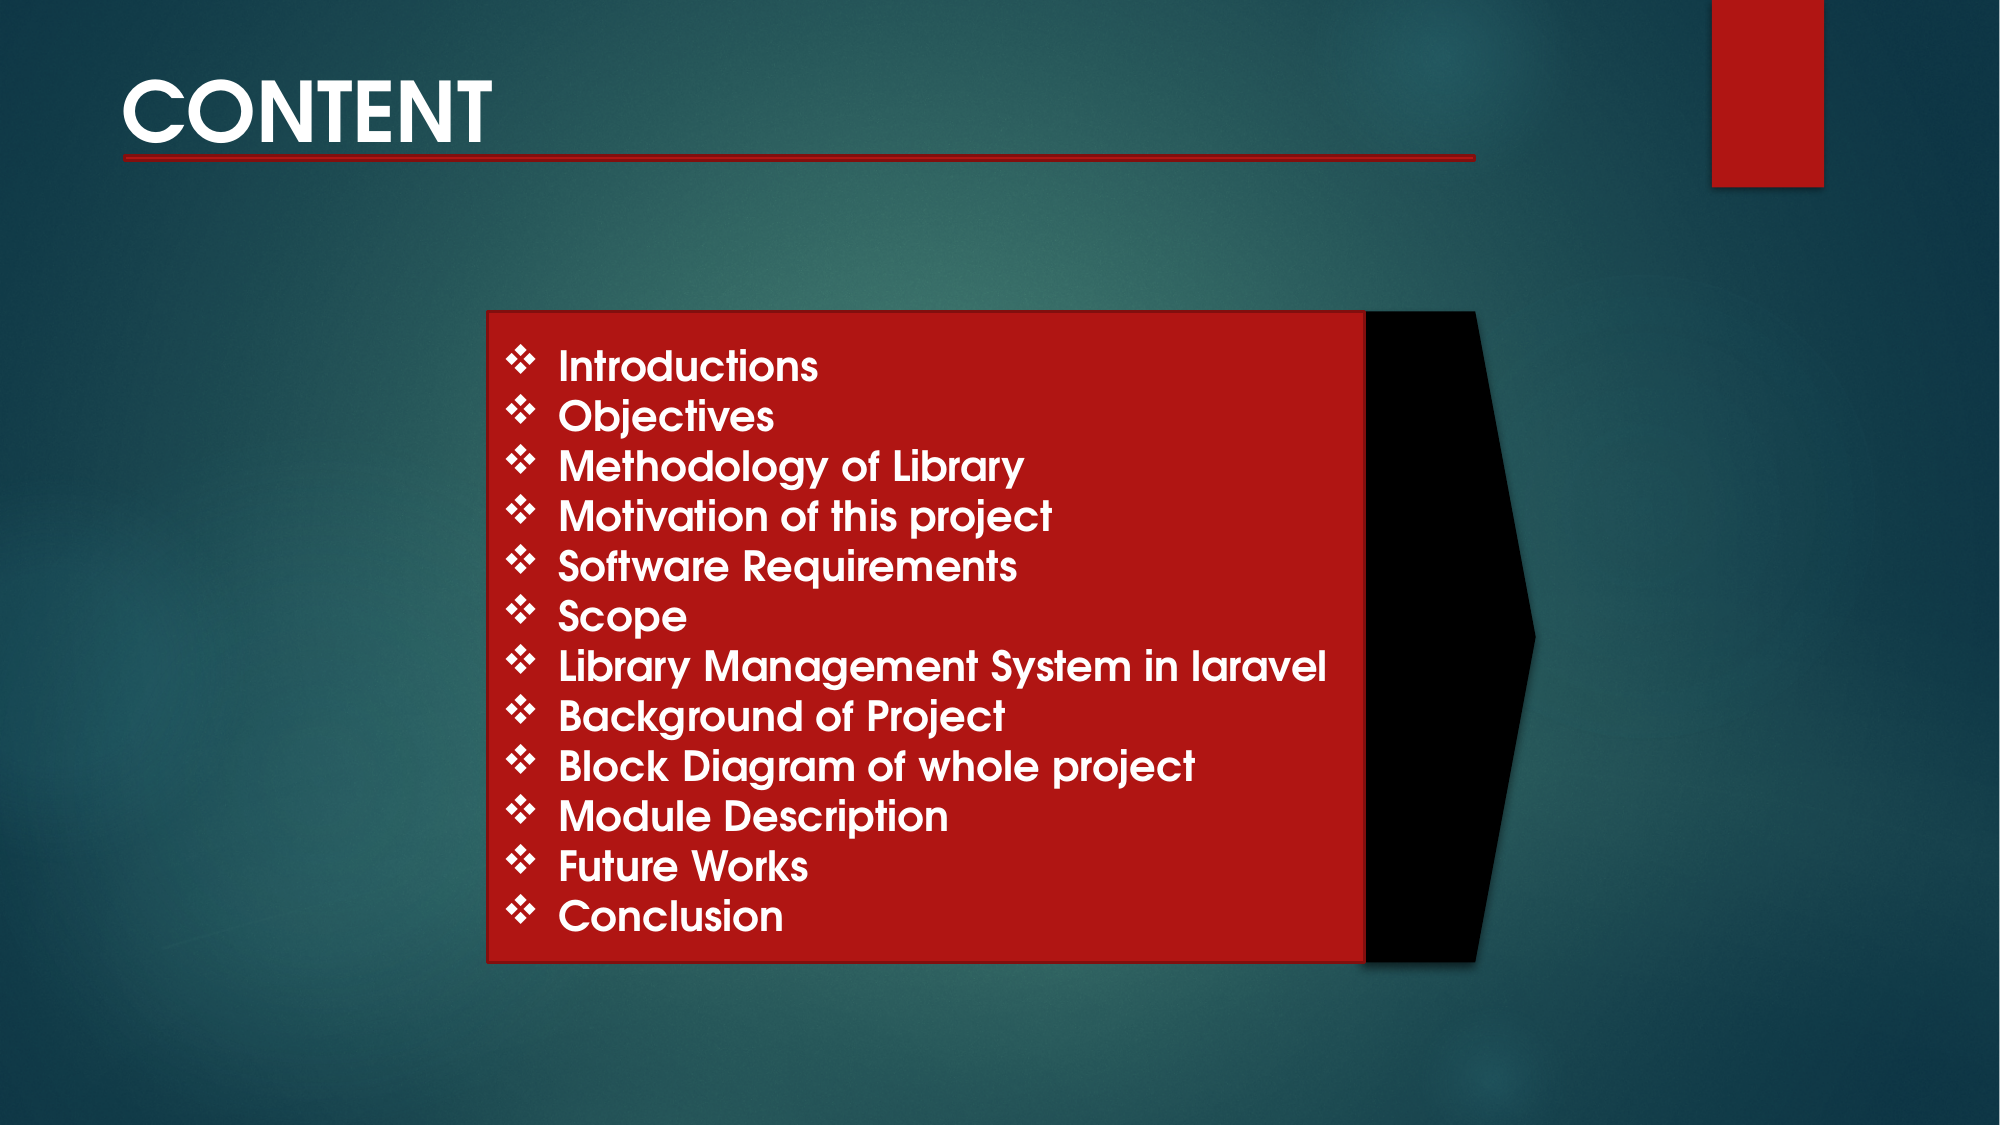

# CONTENT

Introductions
Objectives
Methodology of Library
Motivation of this project
Software Requirements
Scope
Library Management System in laravel
Background of Project
Block Diagram of whole project
Module Description
Future Works
Conclusion